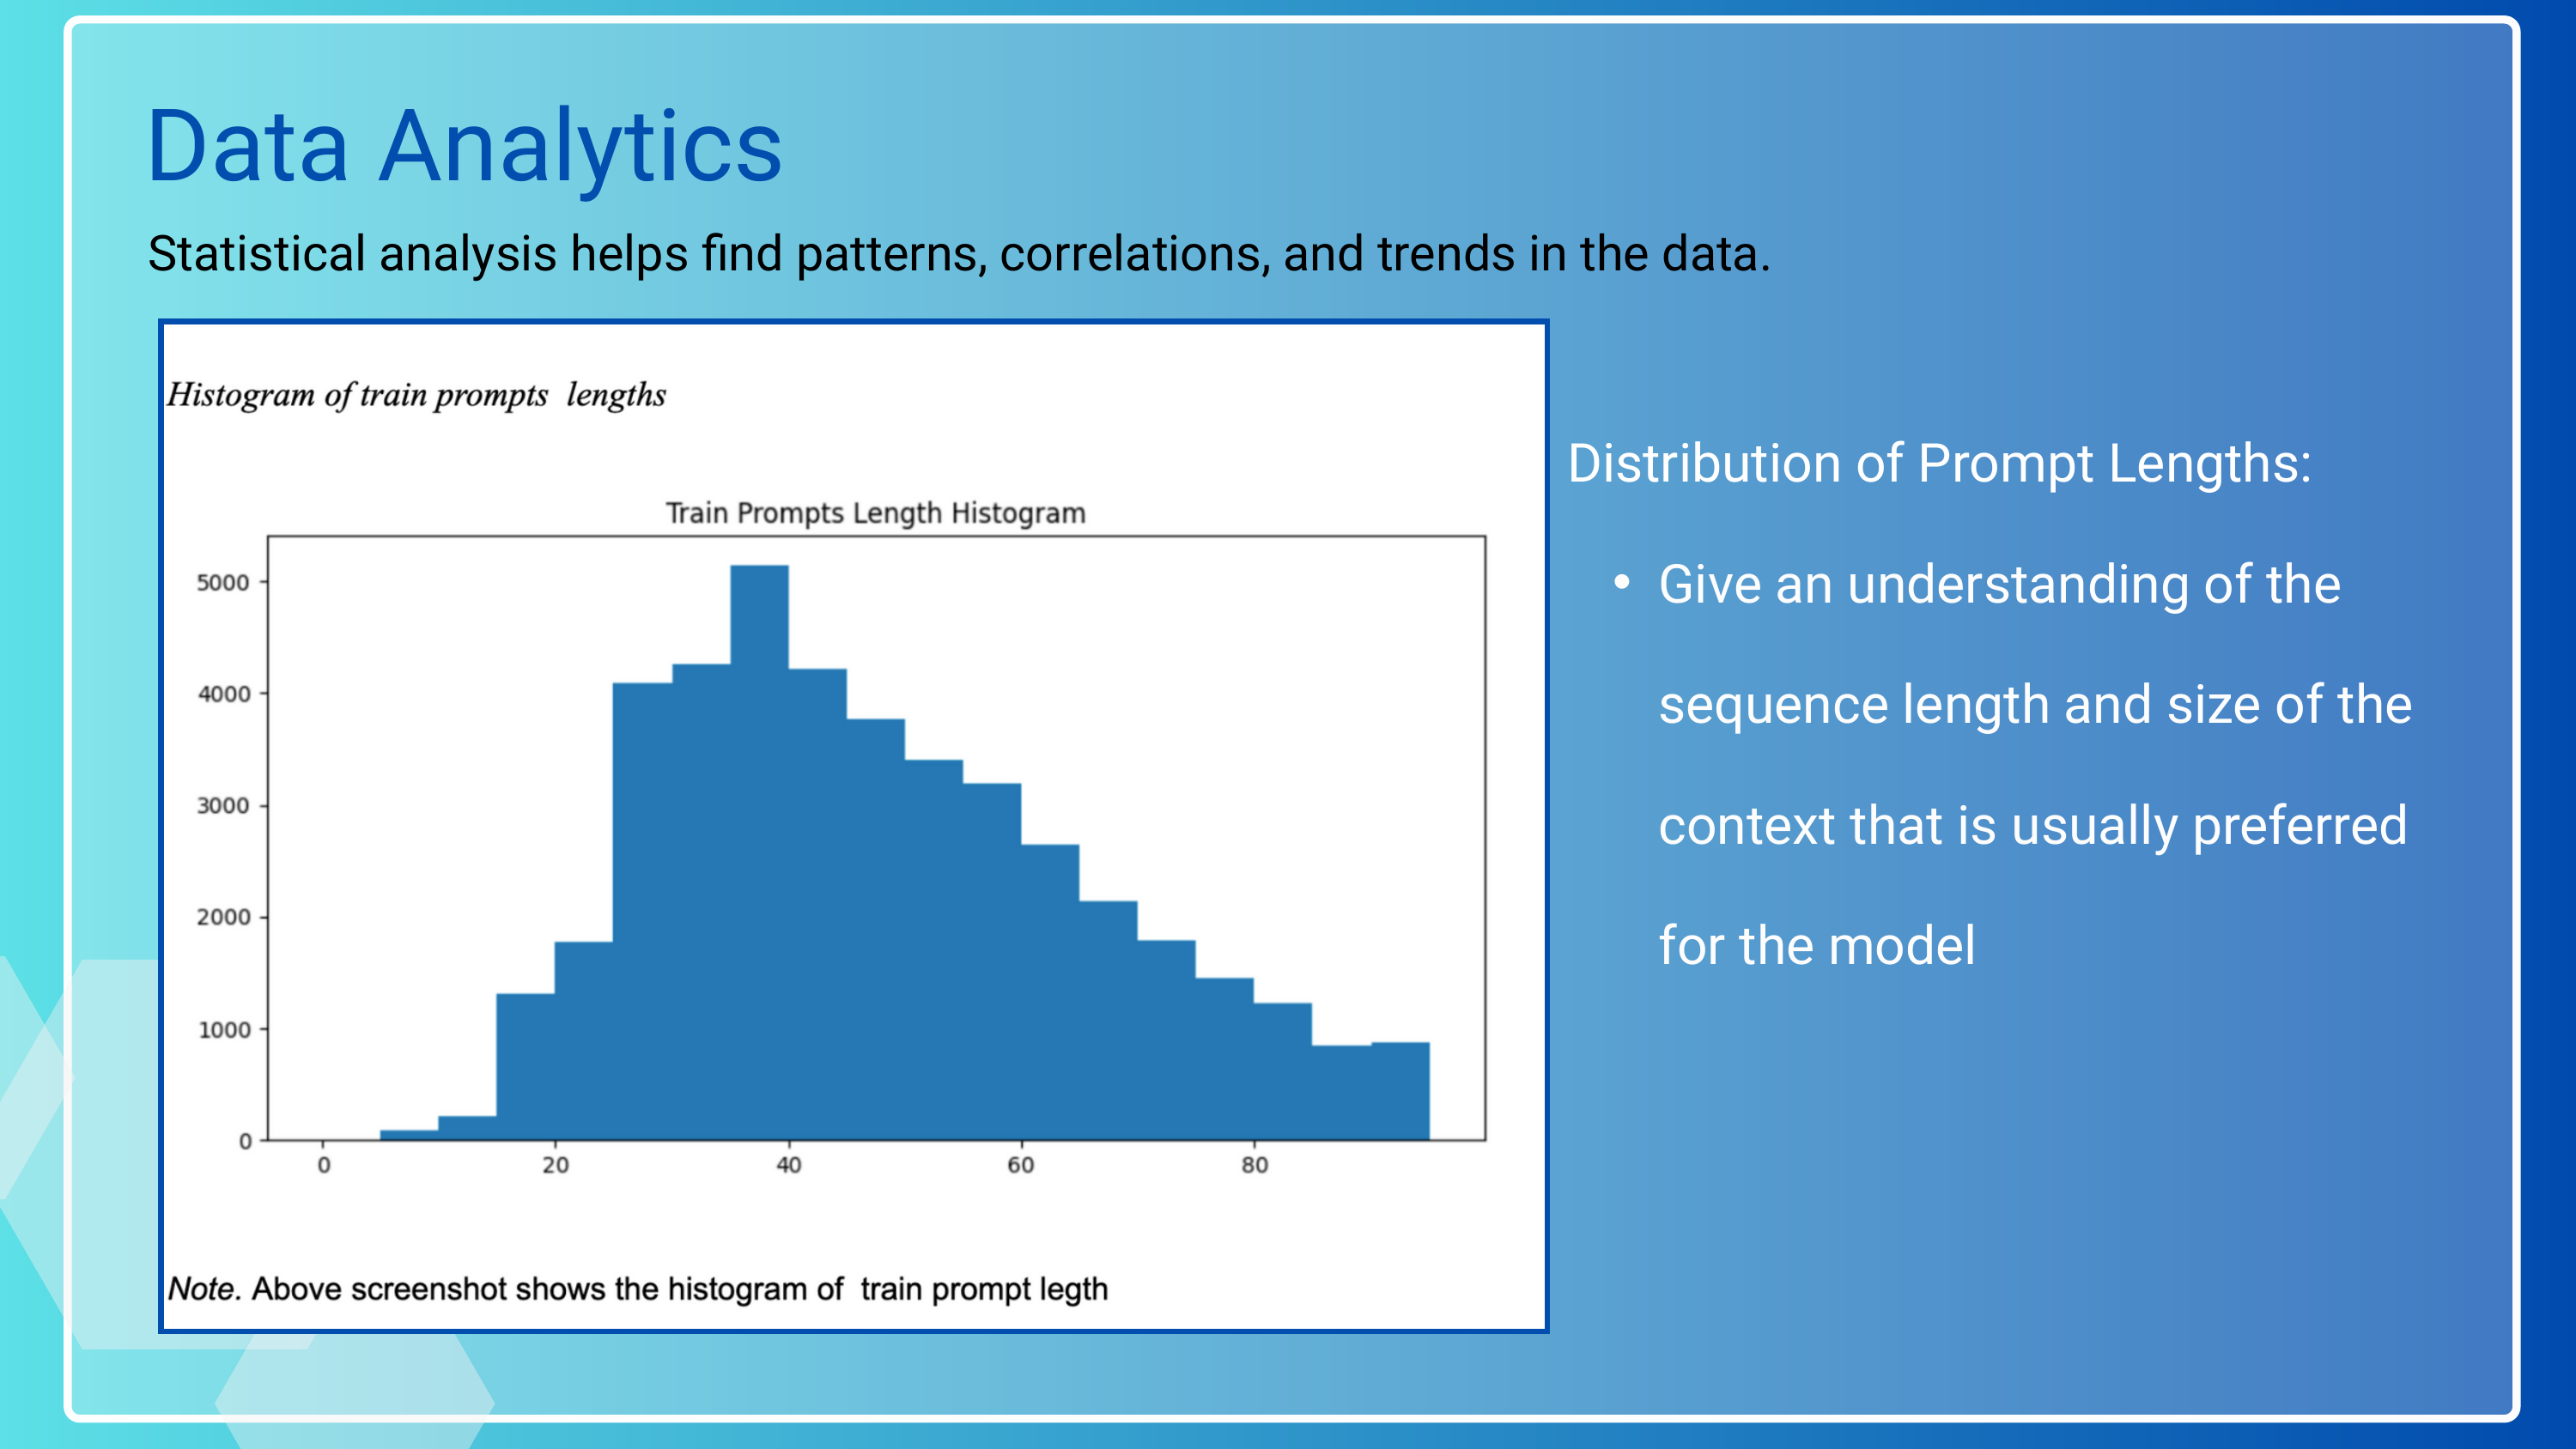

Data Analytics
Statistical analysis helps find patterns, correlations, and trends in the data.

Distribution of Prompt Lengths:
Give an understanding of the sequence length and size of the context that is usually preferred for the model